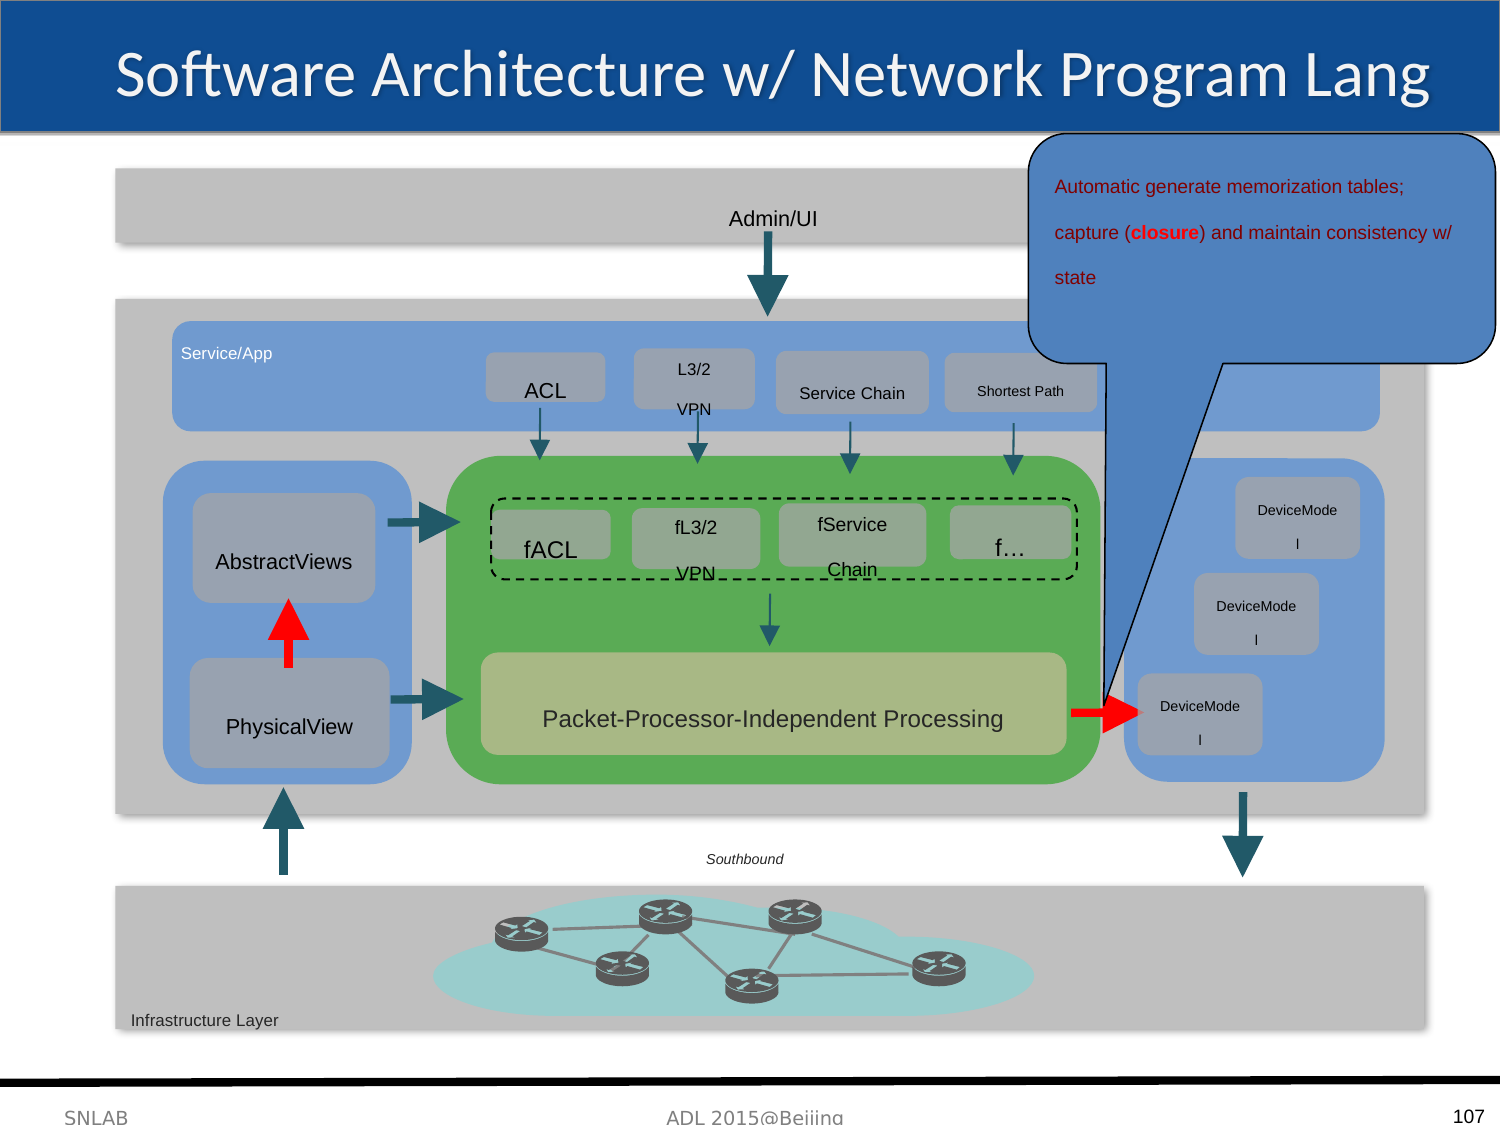

# Software Architecture w/ Network Program Lang
Automatic generate memorization tables; capture (closure) and maintain consistency w/ state
Admin/UI

Service/App

L3/2
VPN
Service Chain
ACL
Shortest Path
f…

DeviceModel
AbstractViews

fService Chain
fL3/2
VPN
fACL
DeviceModel
Packet-Processor-Independent Processing
PhysicalView
DeviceModel
Southbound

Infrastructure Layer
107